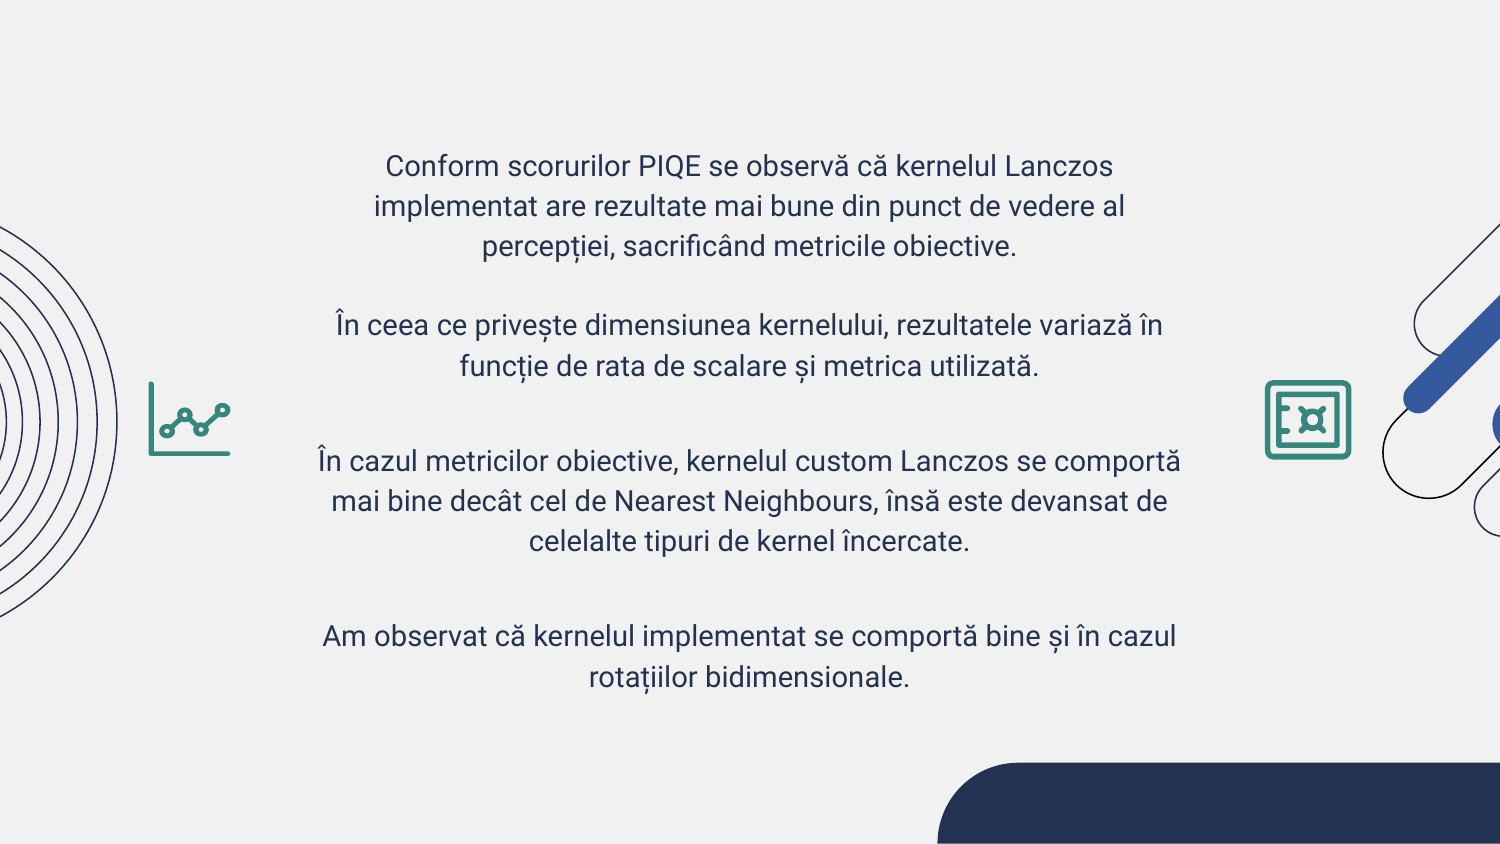

Conform scorurilor PIQE se observă că kernelul Lanczos implementat are rezultate mai bune din punct de vedere al percepției, sacrificând metricile obiective.
În ceea ce privește dimensiunea kernelului, rezultatele variază în funcție de rata de scalare și metrica utilizată.

În cazul metricilor obiective, kernelul custom Lanczos se comportă mai bine decât cel de Nearest Neighbours, însă este devansat de celelalte tipuri de kernel încercate.
Am observat că kernelul implementat se comportă bine și în cazul rotațiilor bidimensionale.